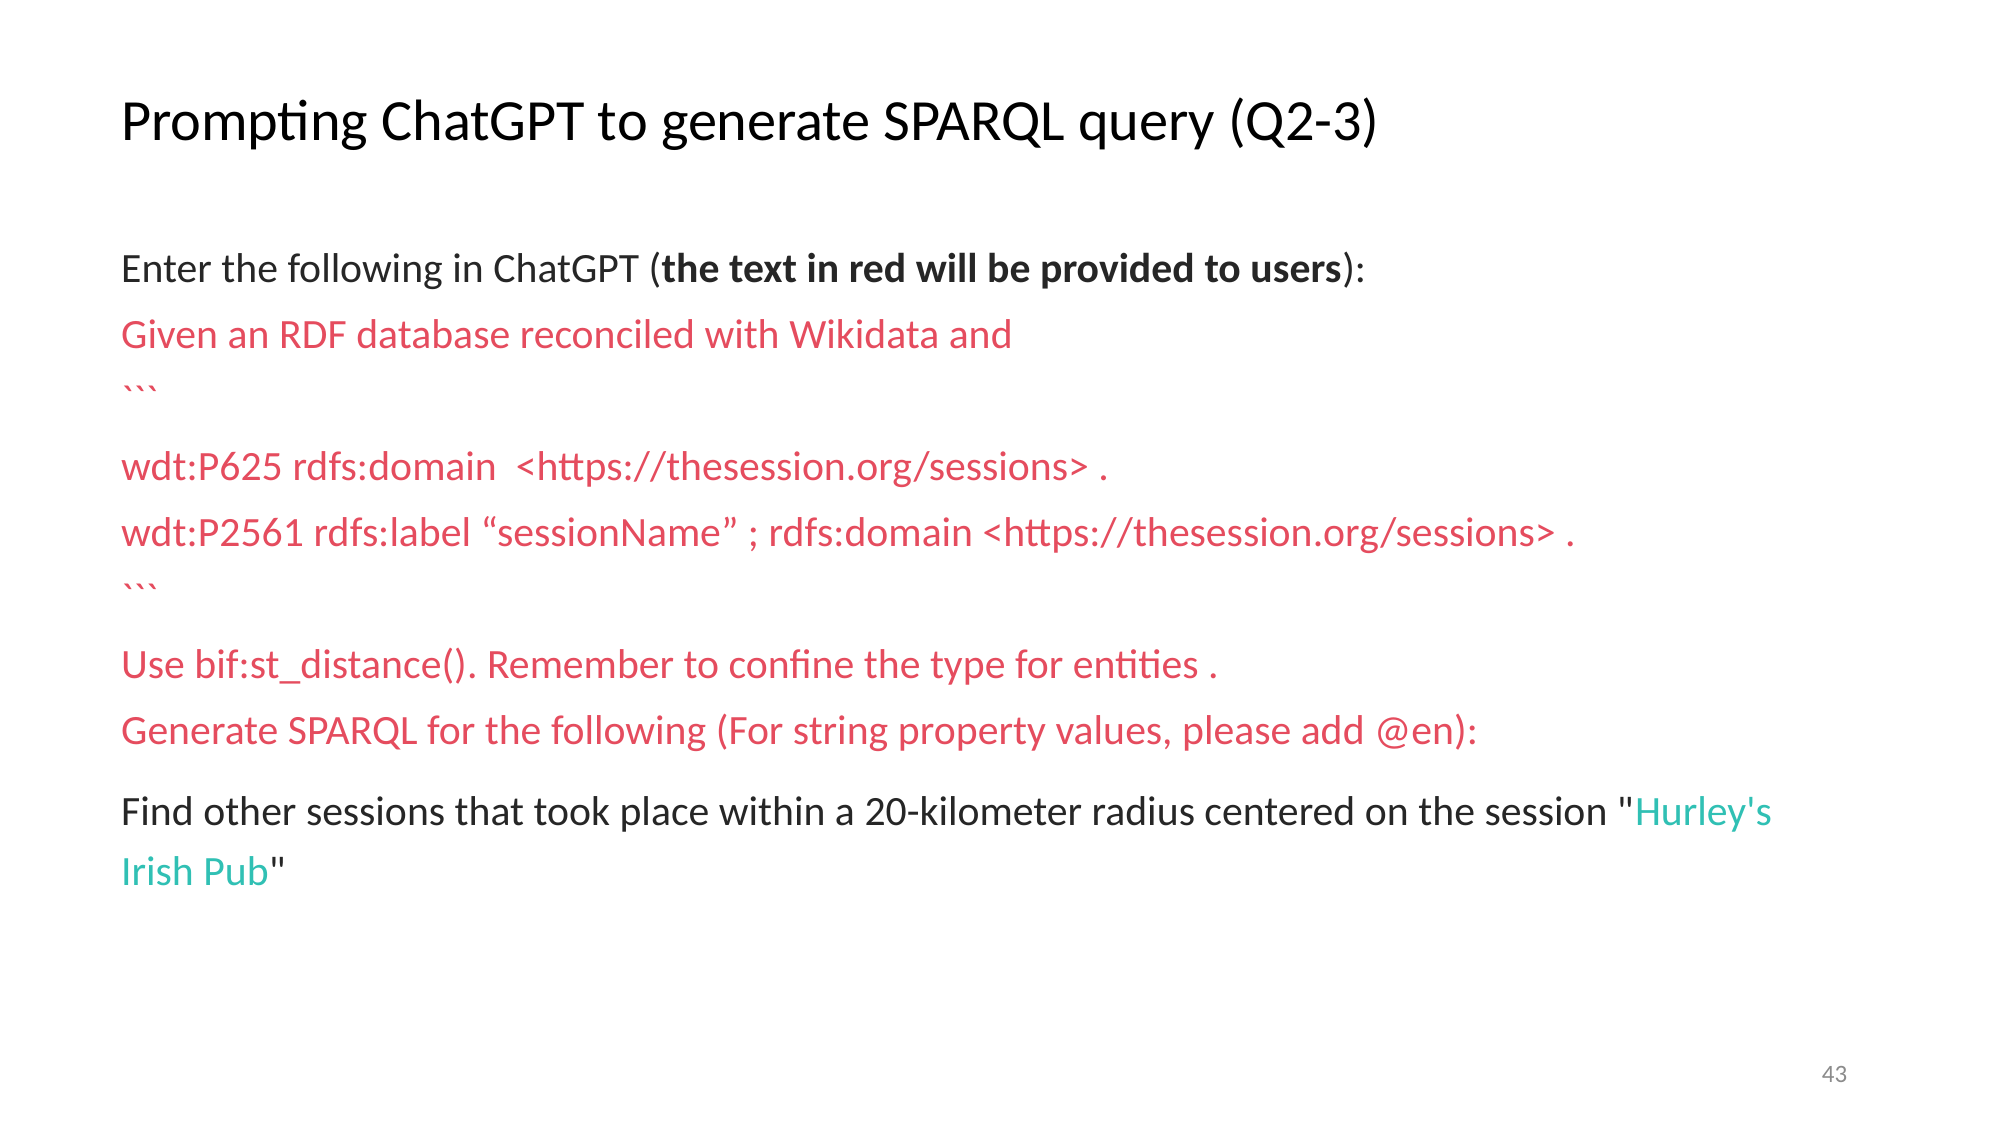

# Prompting ChatGPT to generate SPARQL query (Q2-3)
Enter the following in ChatGPT (the text in red will be provided to users):
Given an RDF database reconciled with Wikidata and
```
wdt:P625 rdfs:domain  <https://thesession.org/sessions> .
wdt:P2561 rdfs:label “sessionName” ; rdfs:domain <https://thesession.org/sessions> .
```
Use bif:st_distance(). Remember to confine the type for entities .
Generate SPARQL for the following (For string property values, please add @en):
Find other sessions that took place within a 20-kilometer radius centered on the session "Hurley's Irish Pub"

43
This prompt is not robust enough.
chatGpt knows what wdt:P625 is; the context provided above is not robust enough